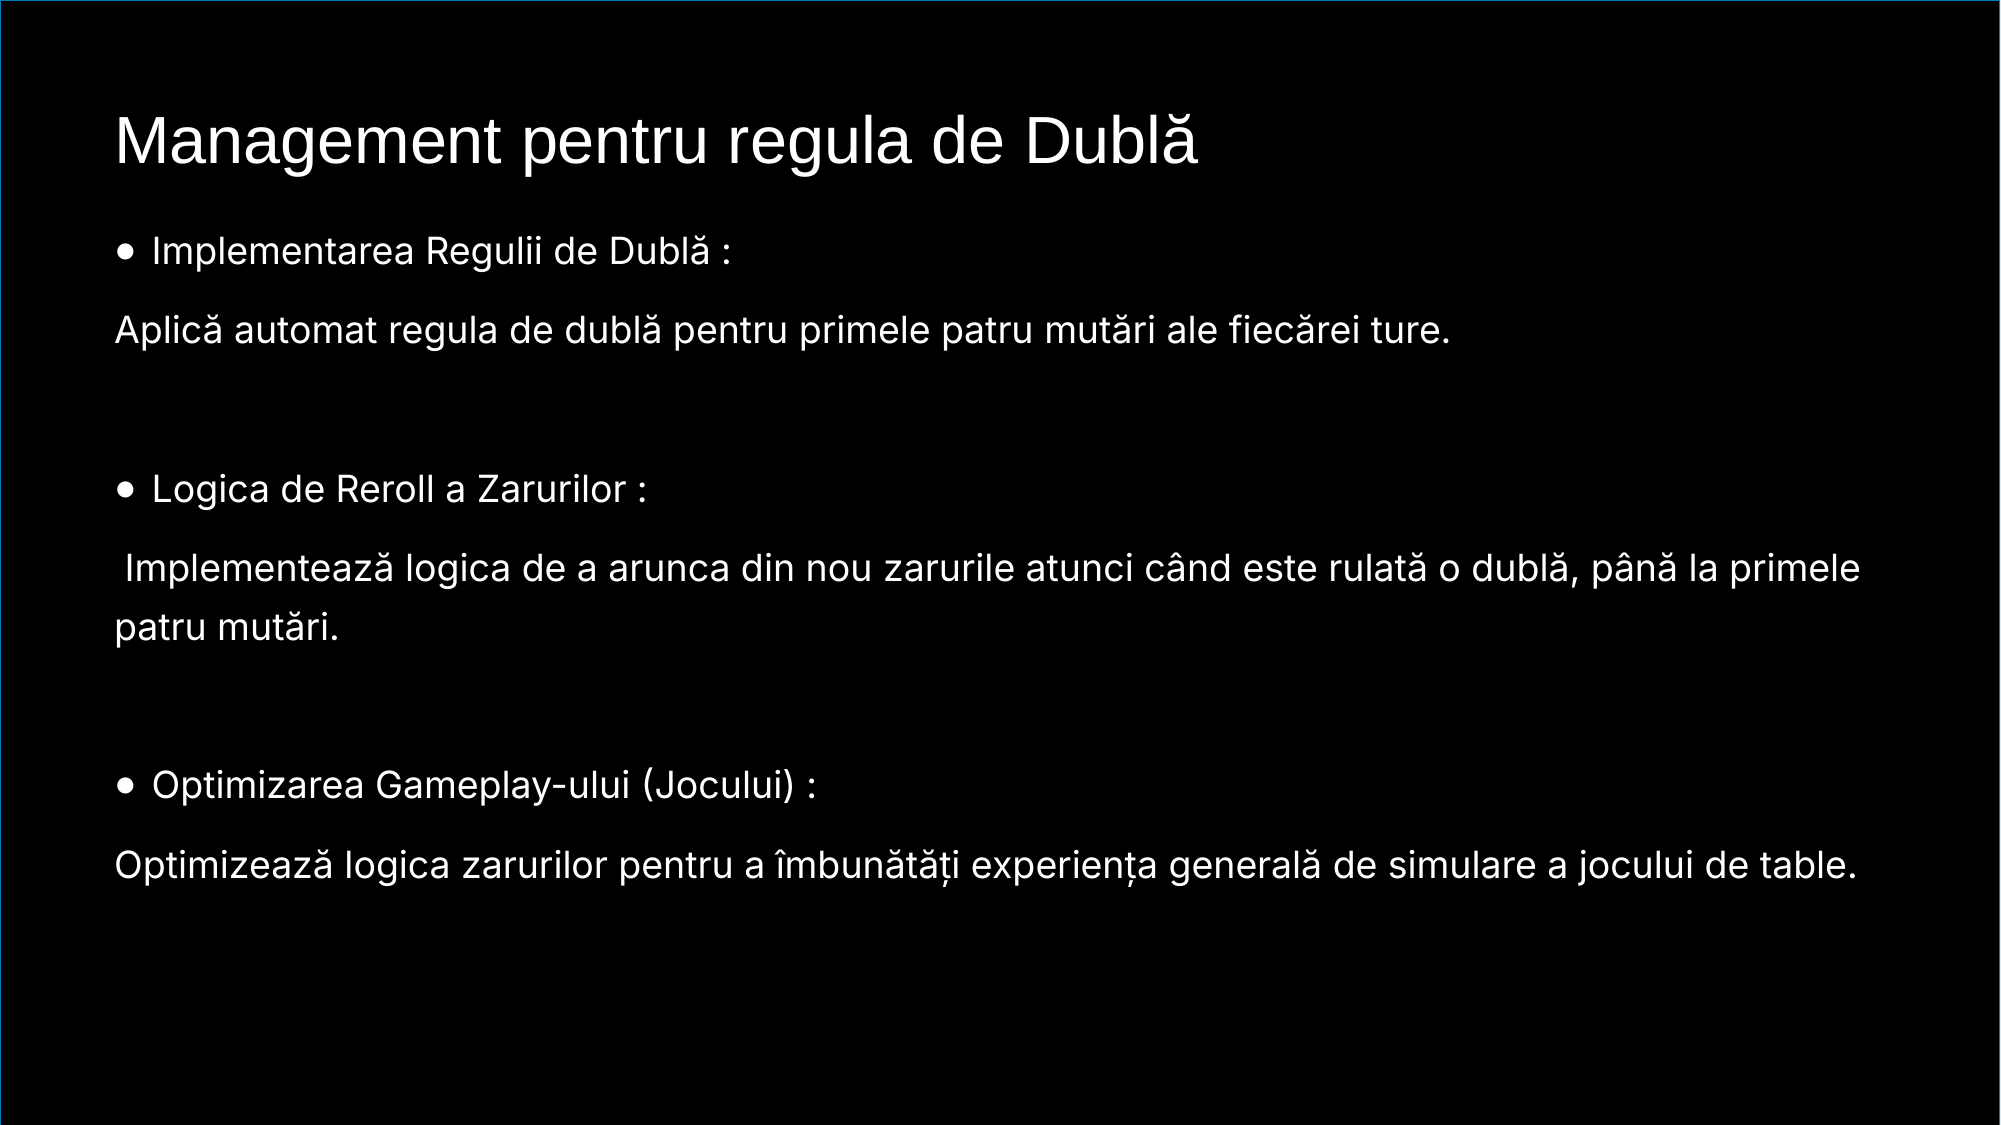

Management pentru regula de Dublă
Implementarea Regulii de Dublă :
Aplică automat regula de dublă pentru primele patru mutări ale fiecărei ture.

Logica de Reroll a Zarurilor :
 Implementează logica de a arunca din nou zarurile atunci când este rulată o dublă, până la primele patru mutări.

Optimizarea Gameplay-ului (Jocului) :
Optimizează logica zarurilor pentru a îmbunătăți experiența generală de simulare a jocului de table.